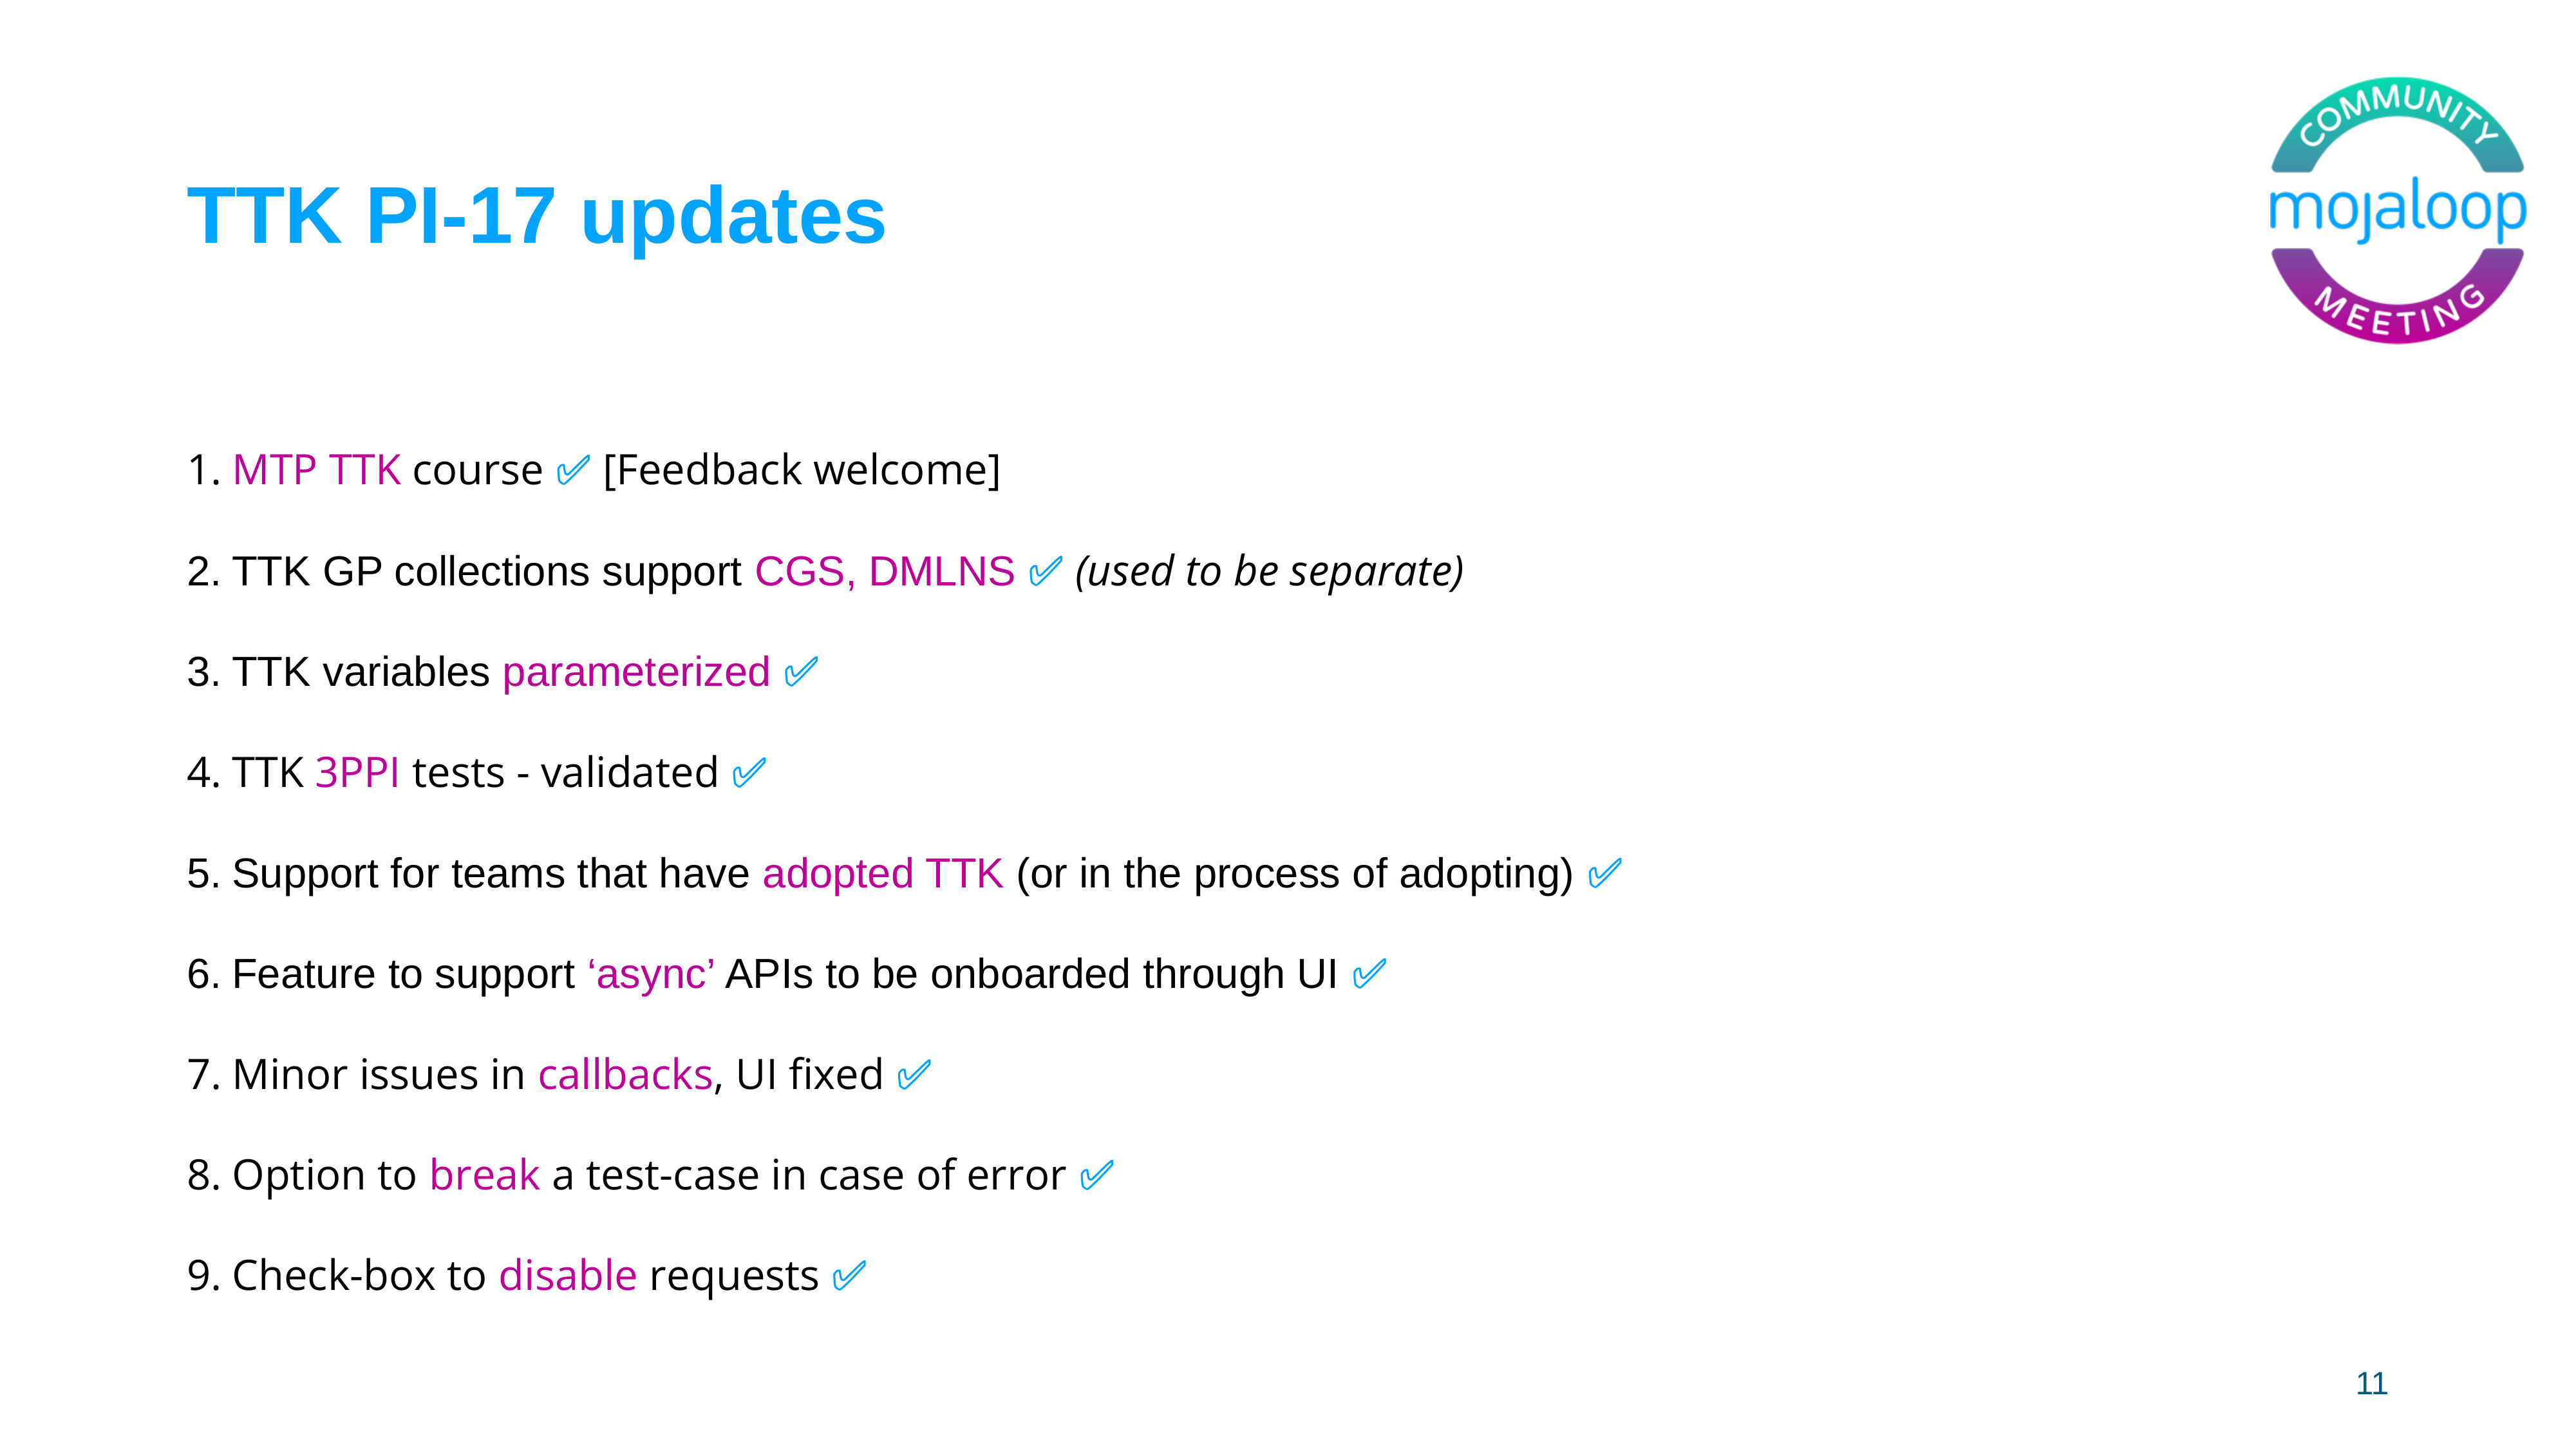

# TTK PI-17 updates
MTP TTK course ✅ [Feedback welcome]
TTK GP collections support CGS, DMLNS ✅ (used to be separate)
TTK variables parameterized ✅
TTK 3PPI tests - validated ✅
Support for teams that have adopted TTK (or in the process of adopting) ✅
Feature to support ‘async’ APIs to be onboarded through UI ✅
Minor issues in callbacks, UI fixed ✅
Option to break a test-case in case of error ✅
Check-box to disable requests ✅
11